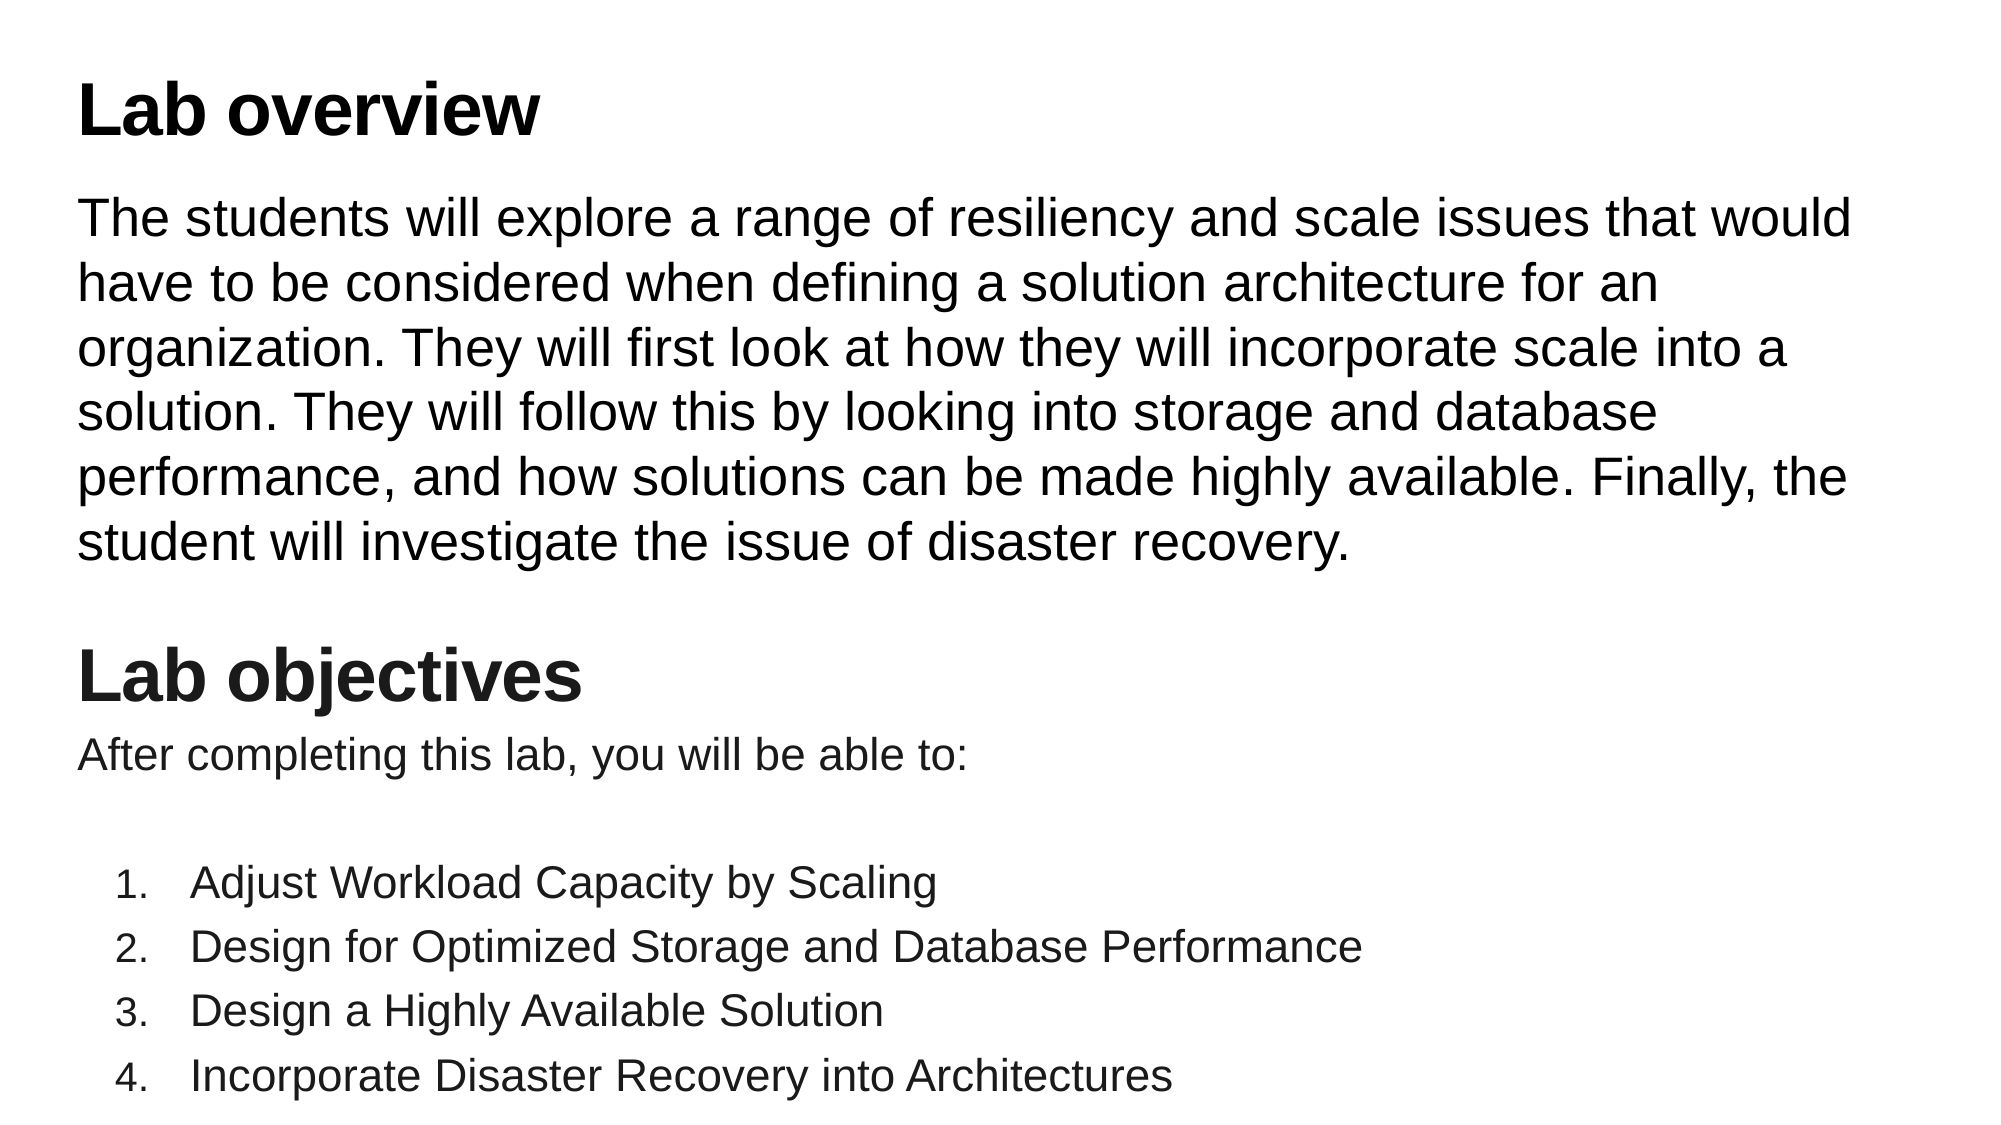

# Lab overview
The students will explore a range of resiliency and scale issues that would have to be considered when defining a solution architecture for an organization. They will first look at how they will incorporate scale into a solution. They will follow this by looking into storage and database performance, and how solutions can be made highly available. Finally, the student will investigate the issue of disaster recovery.

Lab objectives
After completing this lab, you will be able to:

Adjust Workload Capacity by Scaling
Design for Optimized Storage and Database Performance
Design a Highly Available Solution
Incorporate Disaster Recovery into Architectures